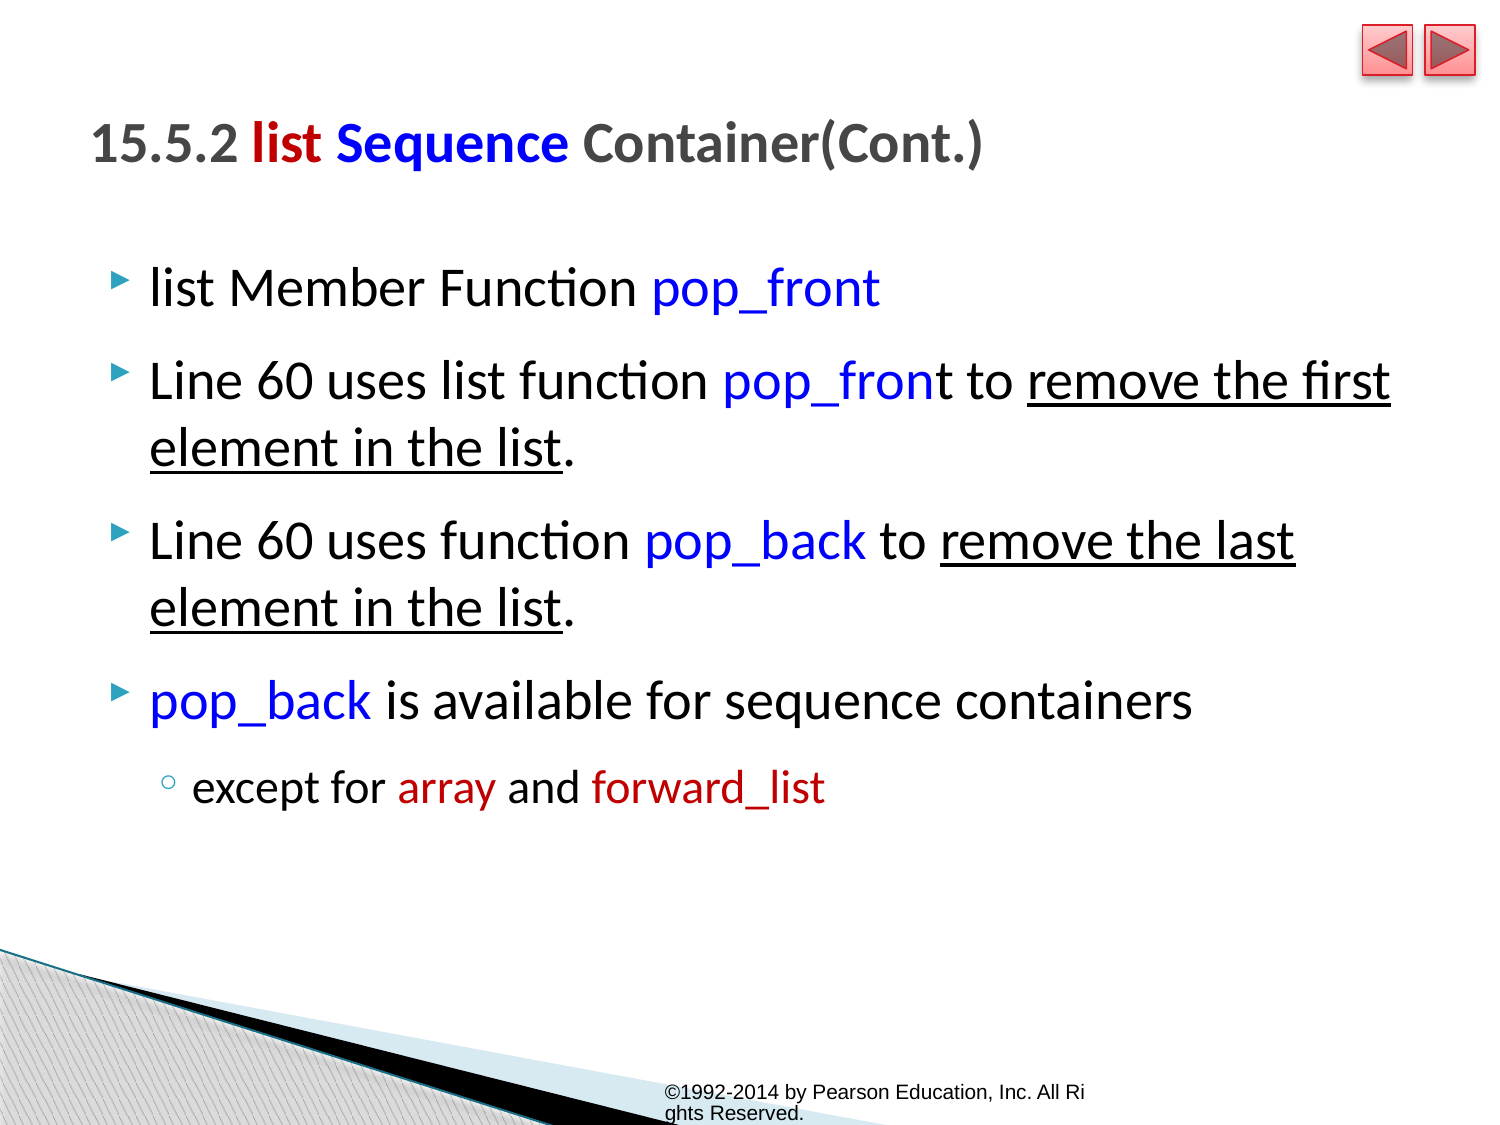

# 15.5.2 list Sequence Container(Cont.)
list Member Function pop_front
Line 60 uses list function pop_front to remove the first element in the list.
Line 60 uses function pop_back to remove the last element in the list.
pop_back is available for sequence containers
except for array and forward_list

©1992-2014 by Pearson Education, Inc. All Rights Reserved.